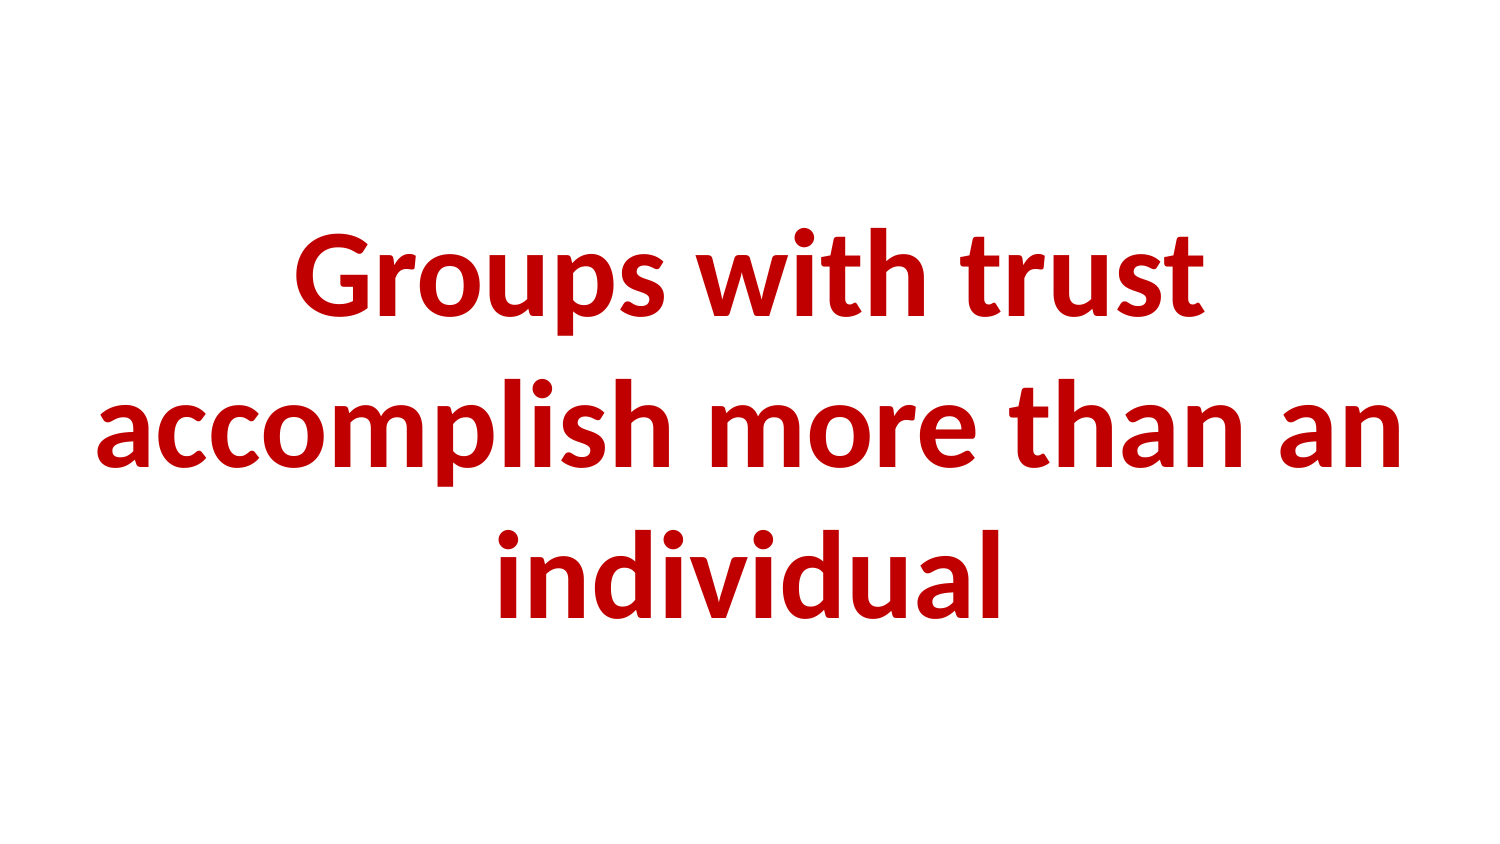

# Groups with trust accomplish more than an individual